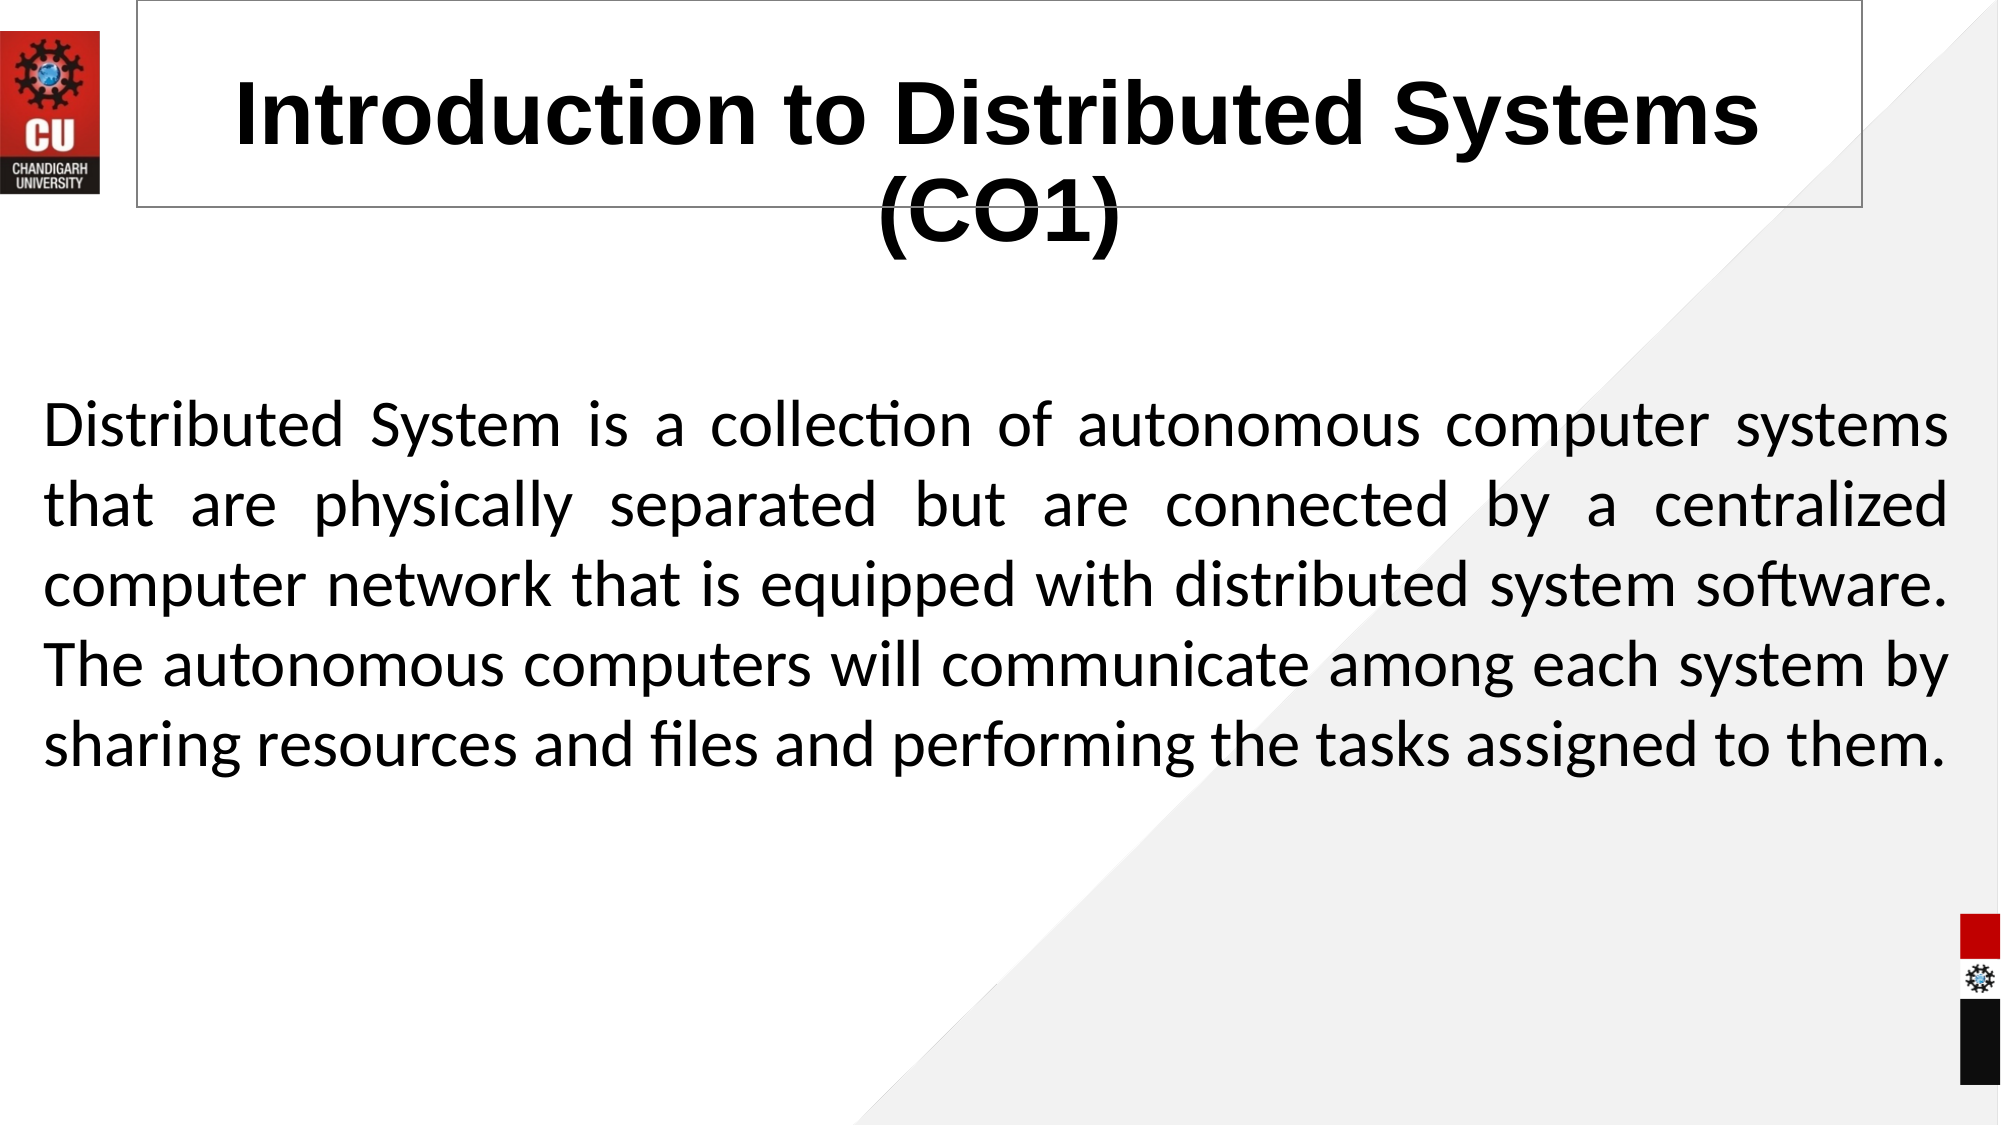

# Introduction to Distributed Systems (CO1)
Distributed System is a collection of autonomous computer systems that are physically separated but are connected by a centralized computer network that is equipped with distributed system software. The autonomous computers will communicate among each system by sharing resources and files and performing the tasks assigned to them.
5